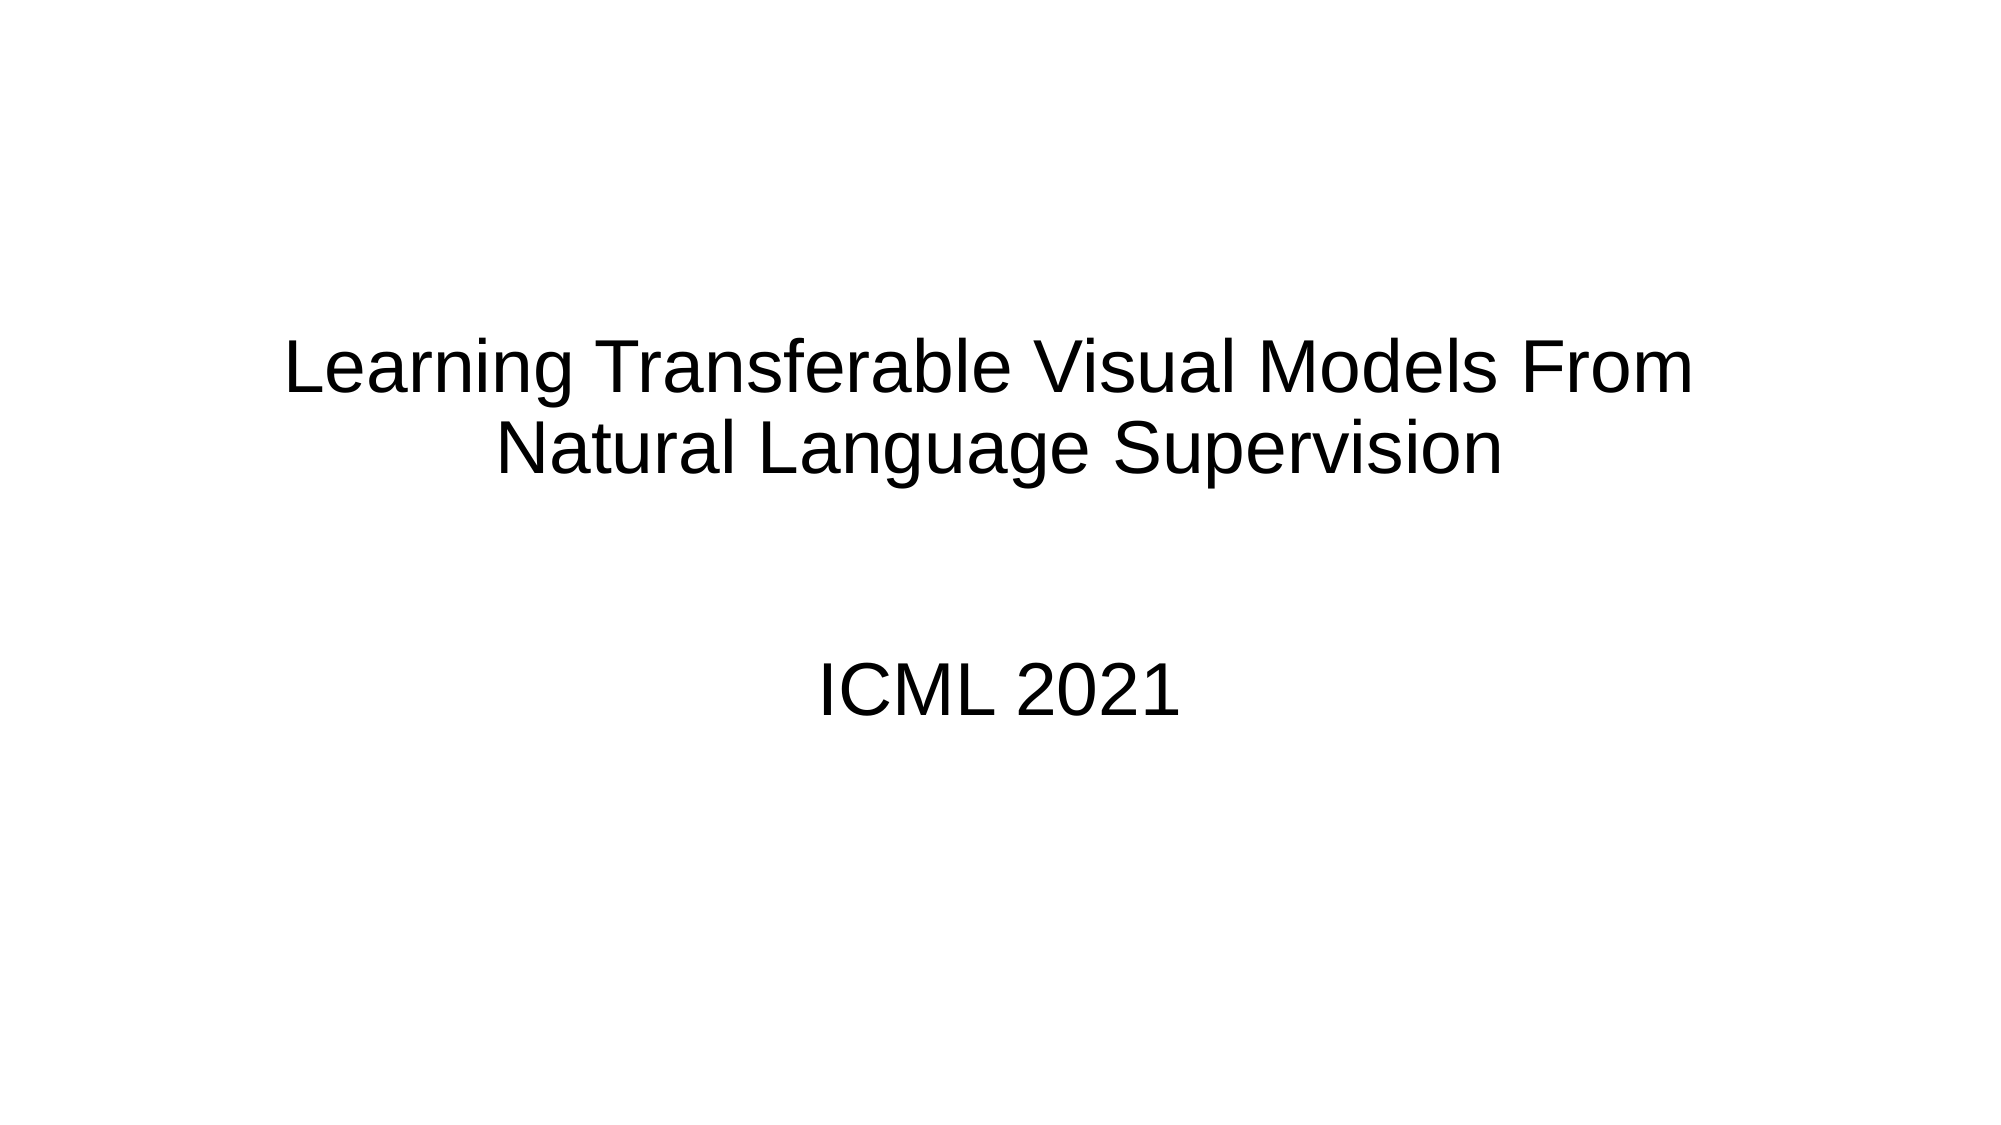

# Learning Transferable Visual Models From Natural Language Supervision ICML 2021